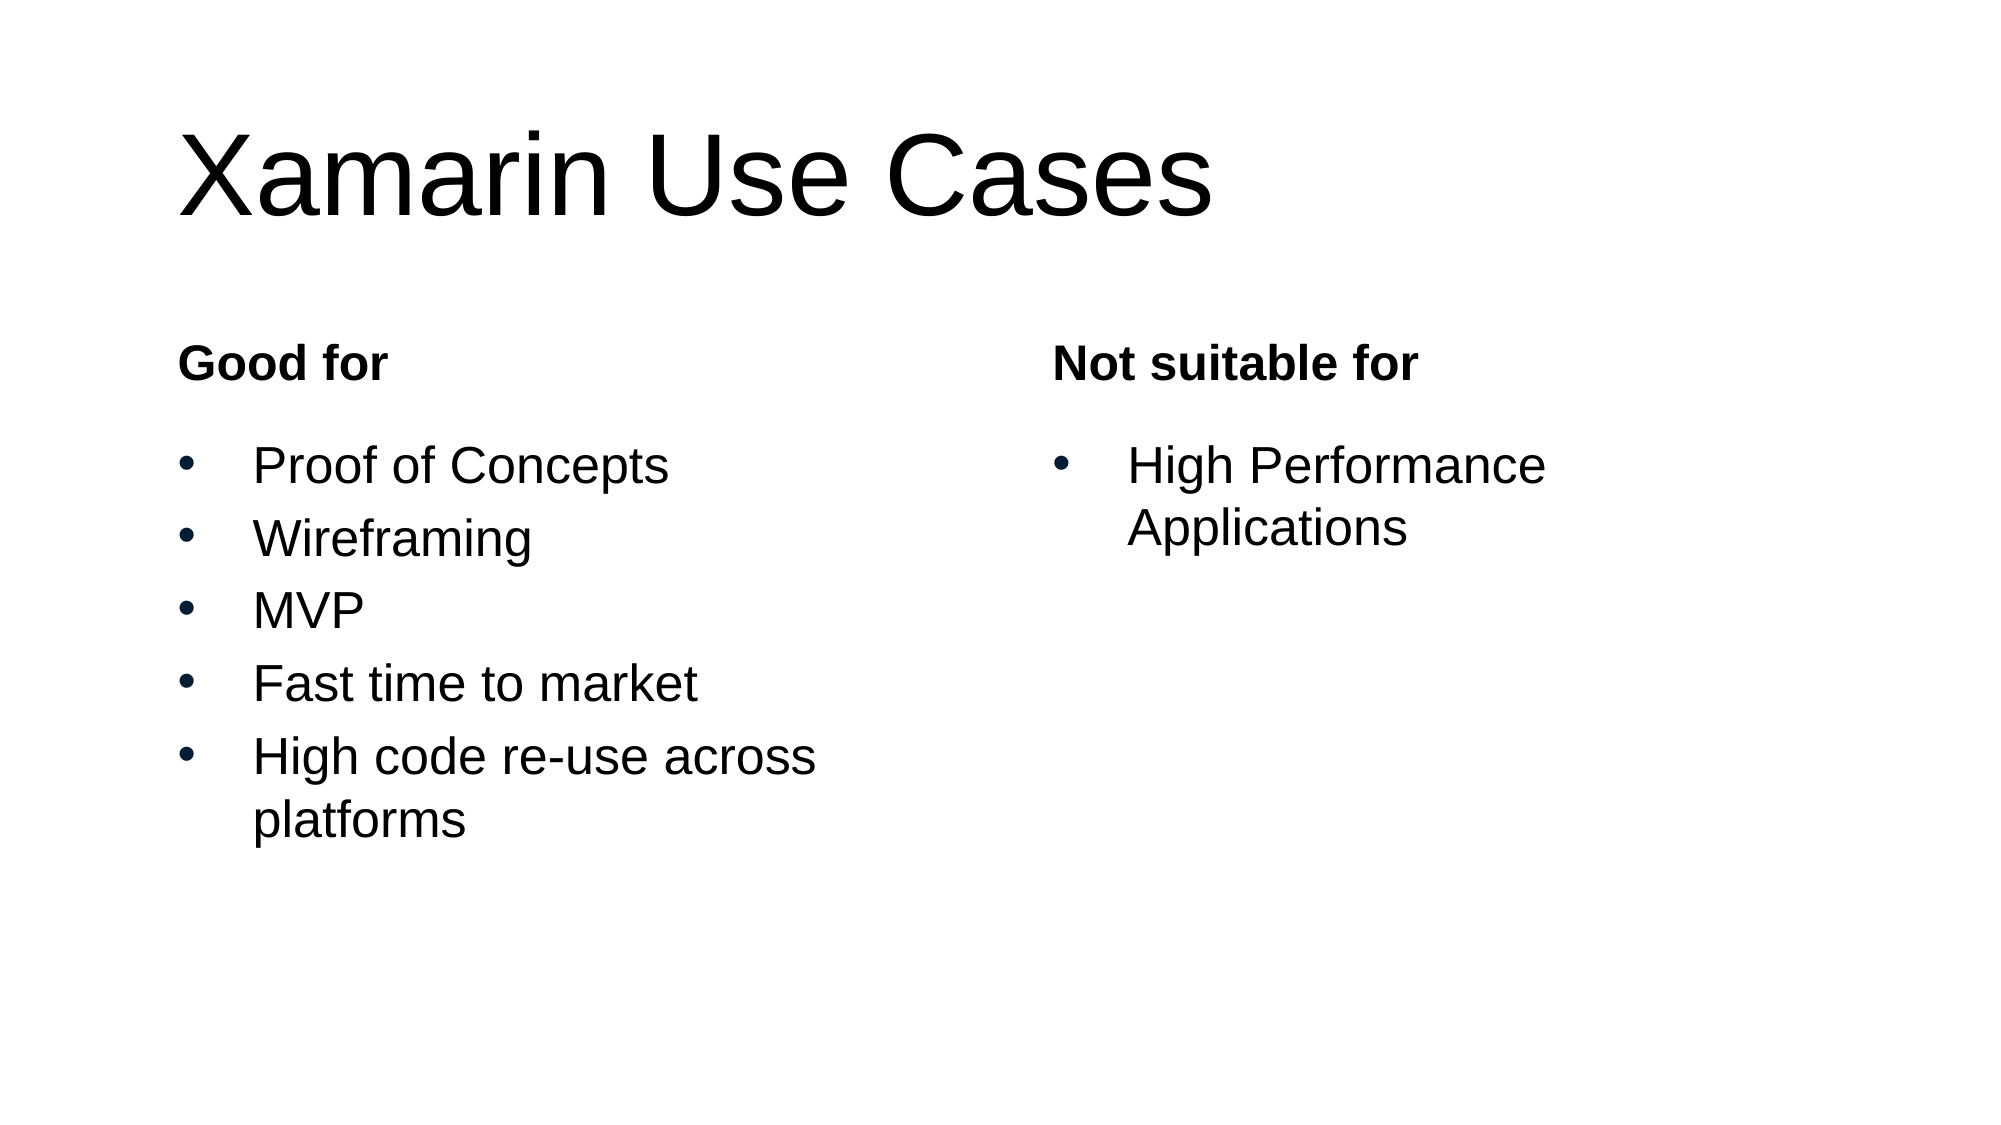

# Xamarin Use Cases
Good for
Not suitable for
Proof of Concepts
Wireframing
MVP
Fast time to market
High code re-use across platforms
High Performance Applications